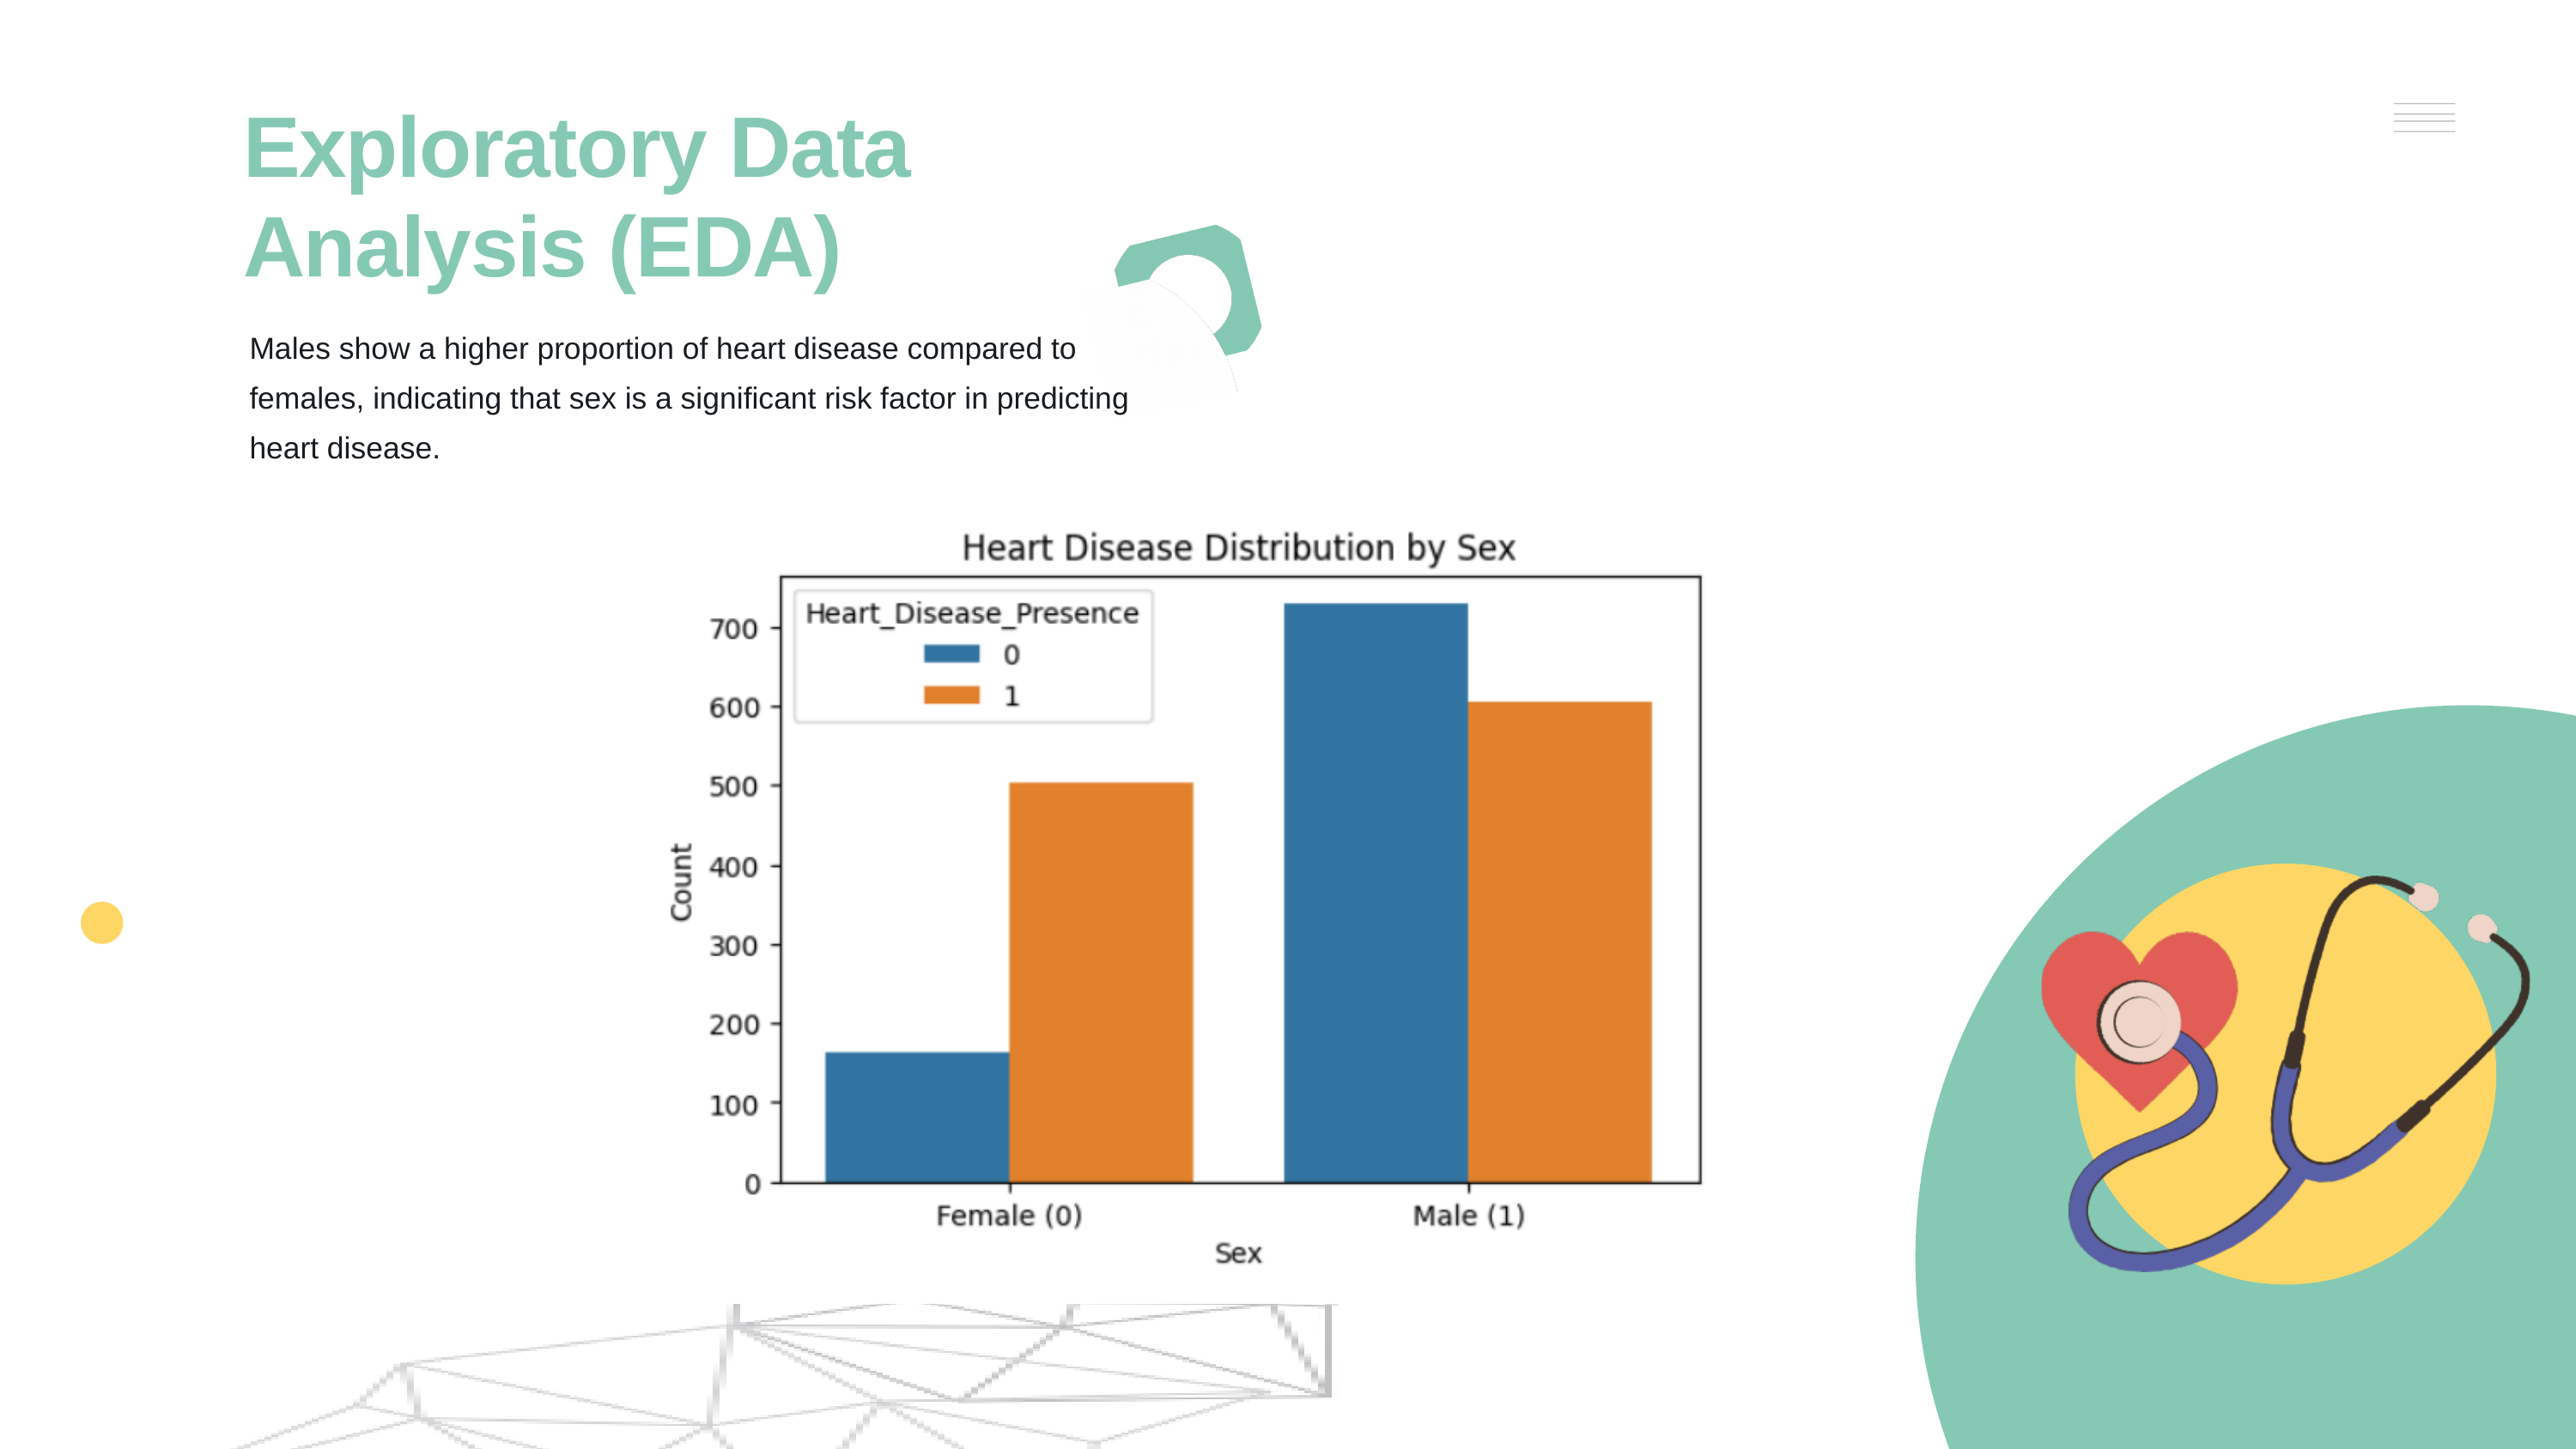

Exploratory Data Analysis (EDA)

Males show a higher proportion of heart disease compared to females, indicating that sex is a significant risk factor in predicting heart disease.